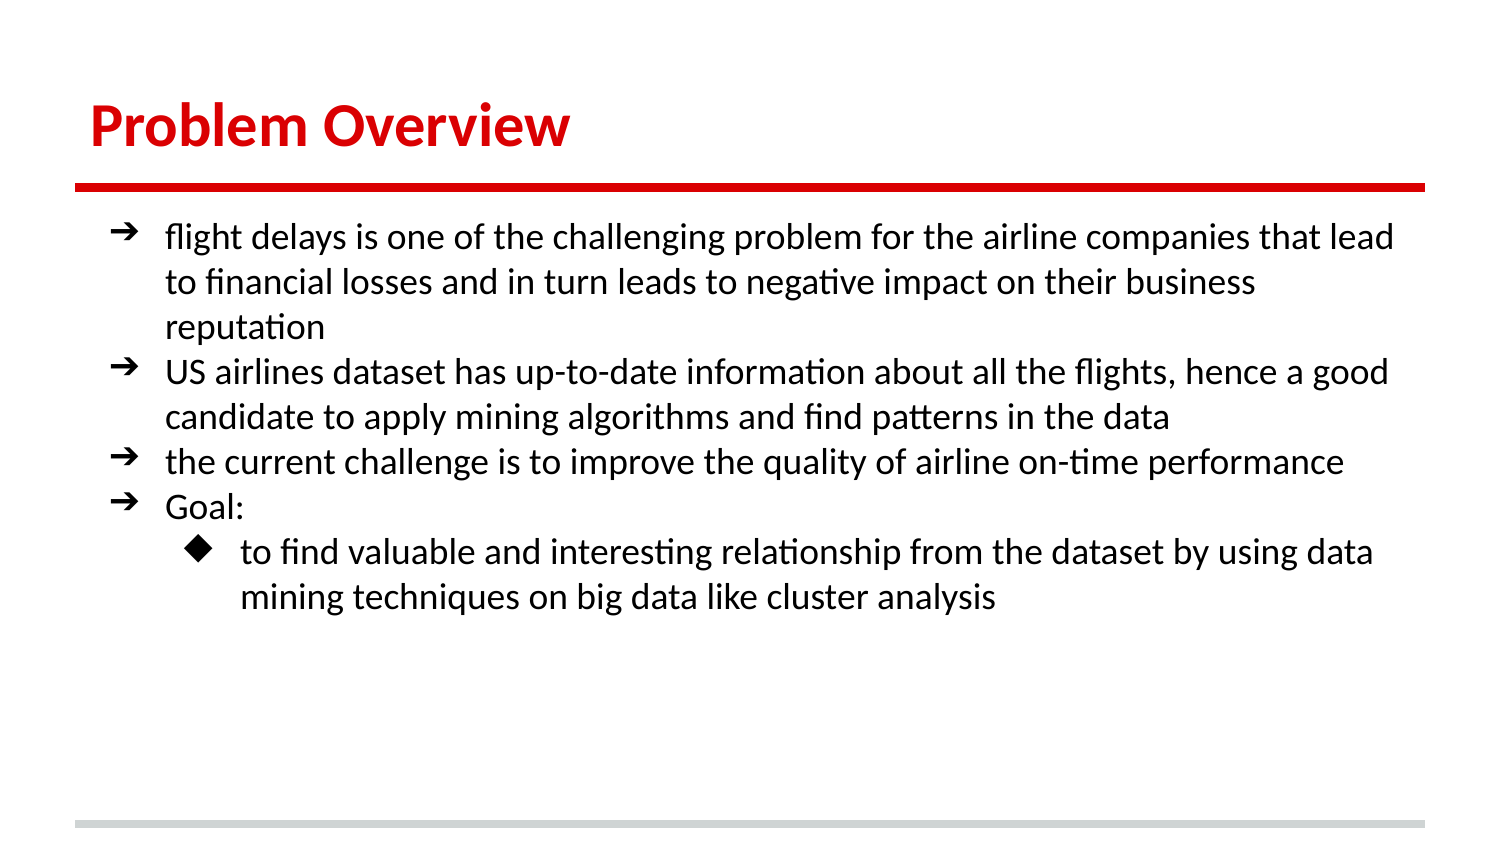

# Problem Overview
flight delays is one of the challenging problem for the airline companies that lead to financial losses and in turn leads to negative impact on their business reputation
US airlines dataset has up-to-date information about all the flights, hence a good candidate to apply mining algorithms and find patterns in the data
the current challenge is to improve the quality of airline on-time performance
Goal:
to find valuable and interesting relationship from the dataset by using data mining techniques on big data like cluster analysis